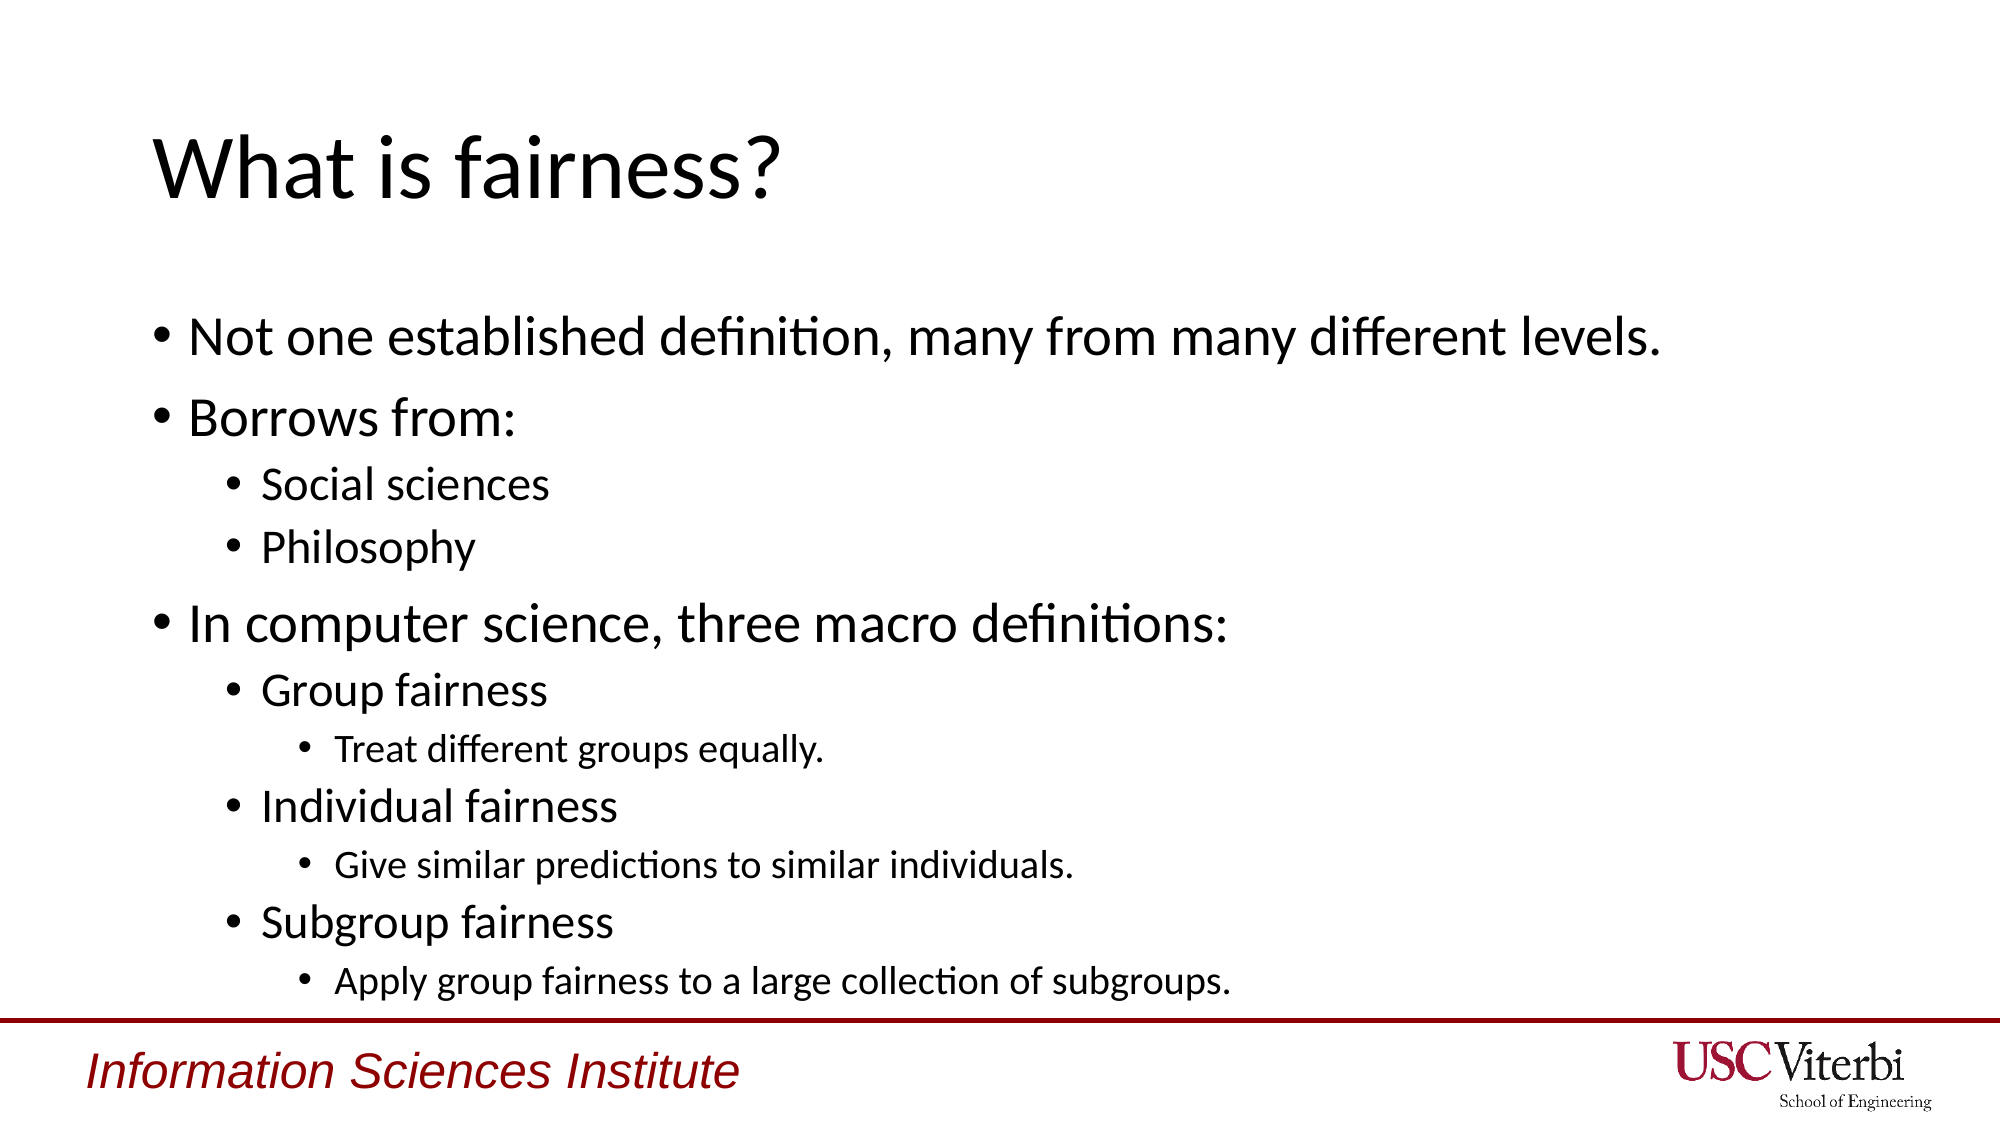

# What is fairness?
Not one established definition, many from many different levels.
Borrows from:
Social sciences
Philosophy
In computer science, three macro definitions:
Group fairness
Treat different groups equally.
Individual fairness
Give similar predictions to similar individuals.
Subgroup fairness
Apply group fairness to a large collection of subgroups.